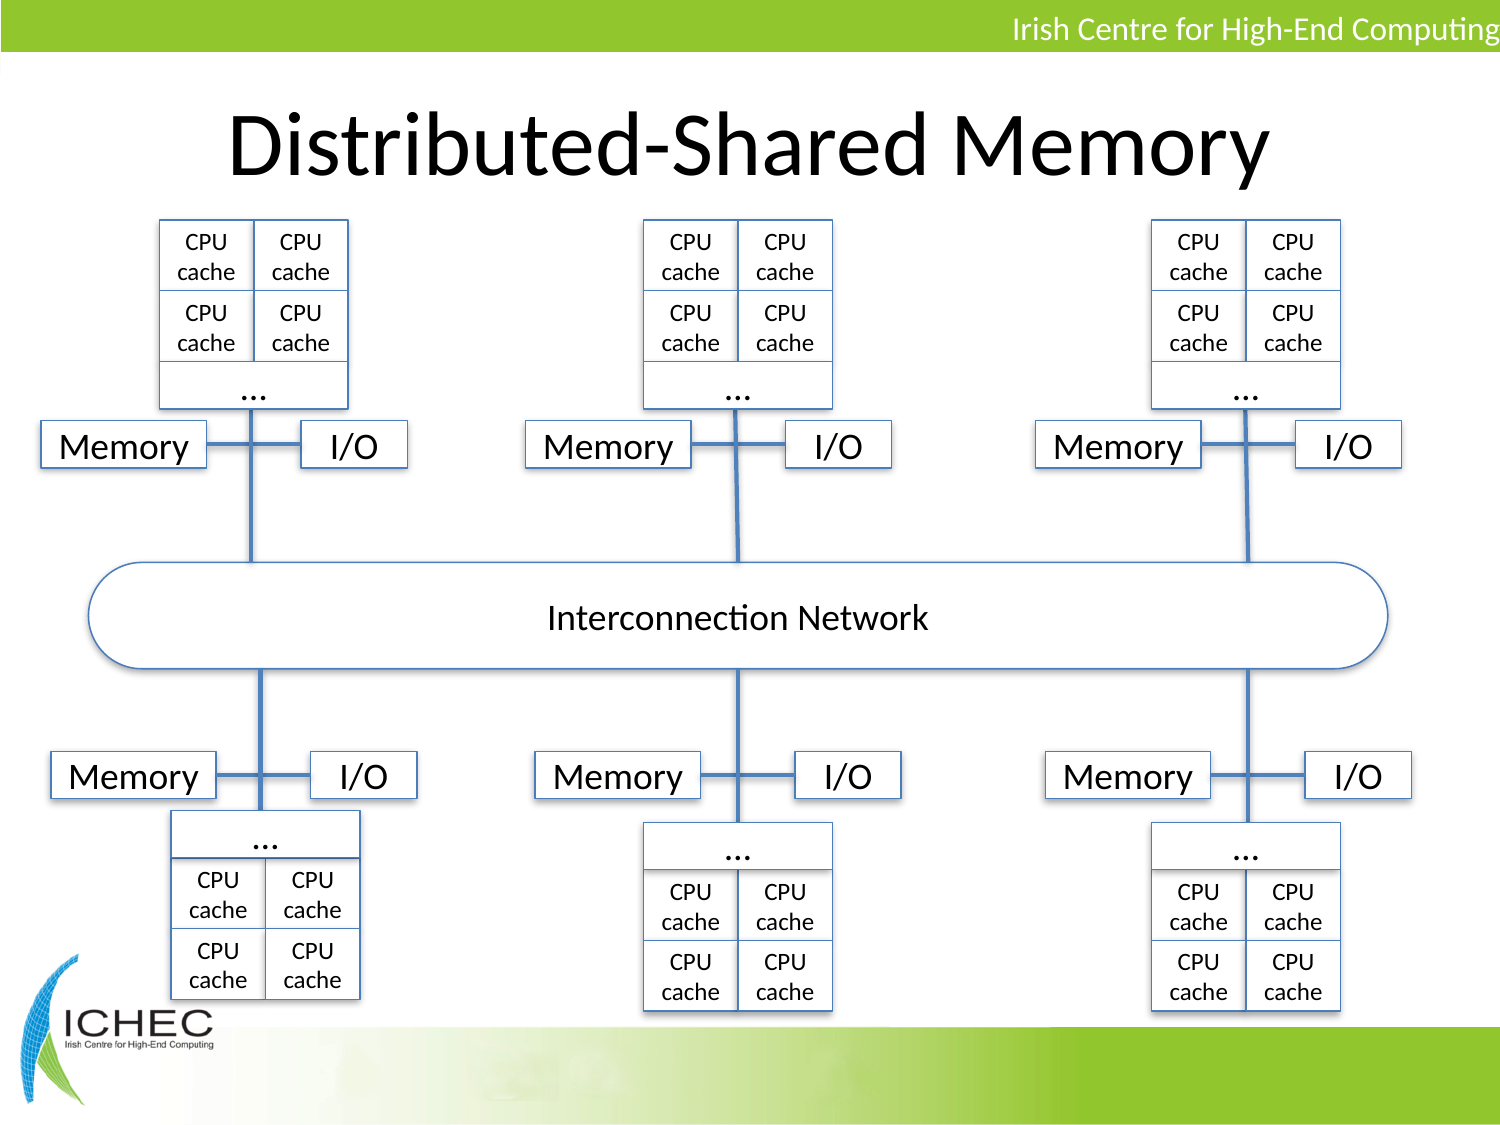

# Distributed-Shared Memory
CPU
cache
CPU
cache
CPU
cache
CPU
cache
…
CPU
cache
CPU
cache
CPU
cache
CPU
cache
…
CPU
cache
CPU
cache
CPU
cache
CPU
cache
…
Memory
I/O
Memory
I/O
Memory
I/O
Interconnection Network
Memory
I/O
Memory
I/O
Memory
I/O
…
CPU
cache
CPU
cache
CPU
cache
CPU
cache
…
CPU
cache
CPU
cache
CPU
cache
CPU
cache
…
CPU
cache
CPU
cache
CPU
cache
CPU
cache